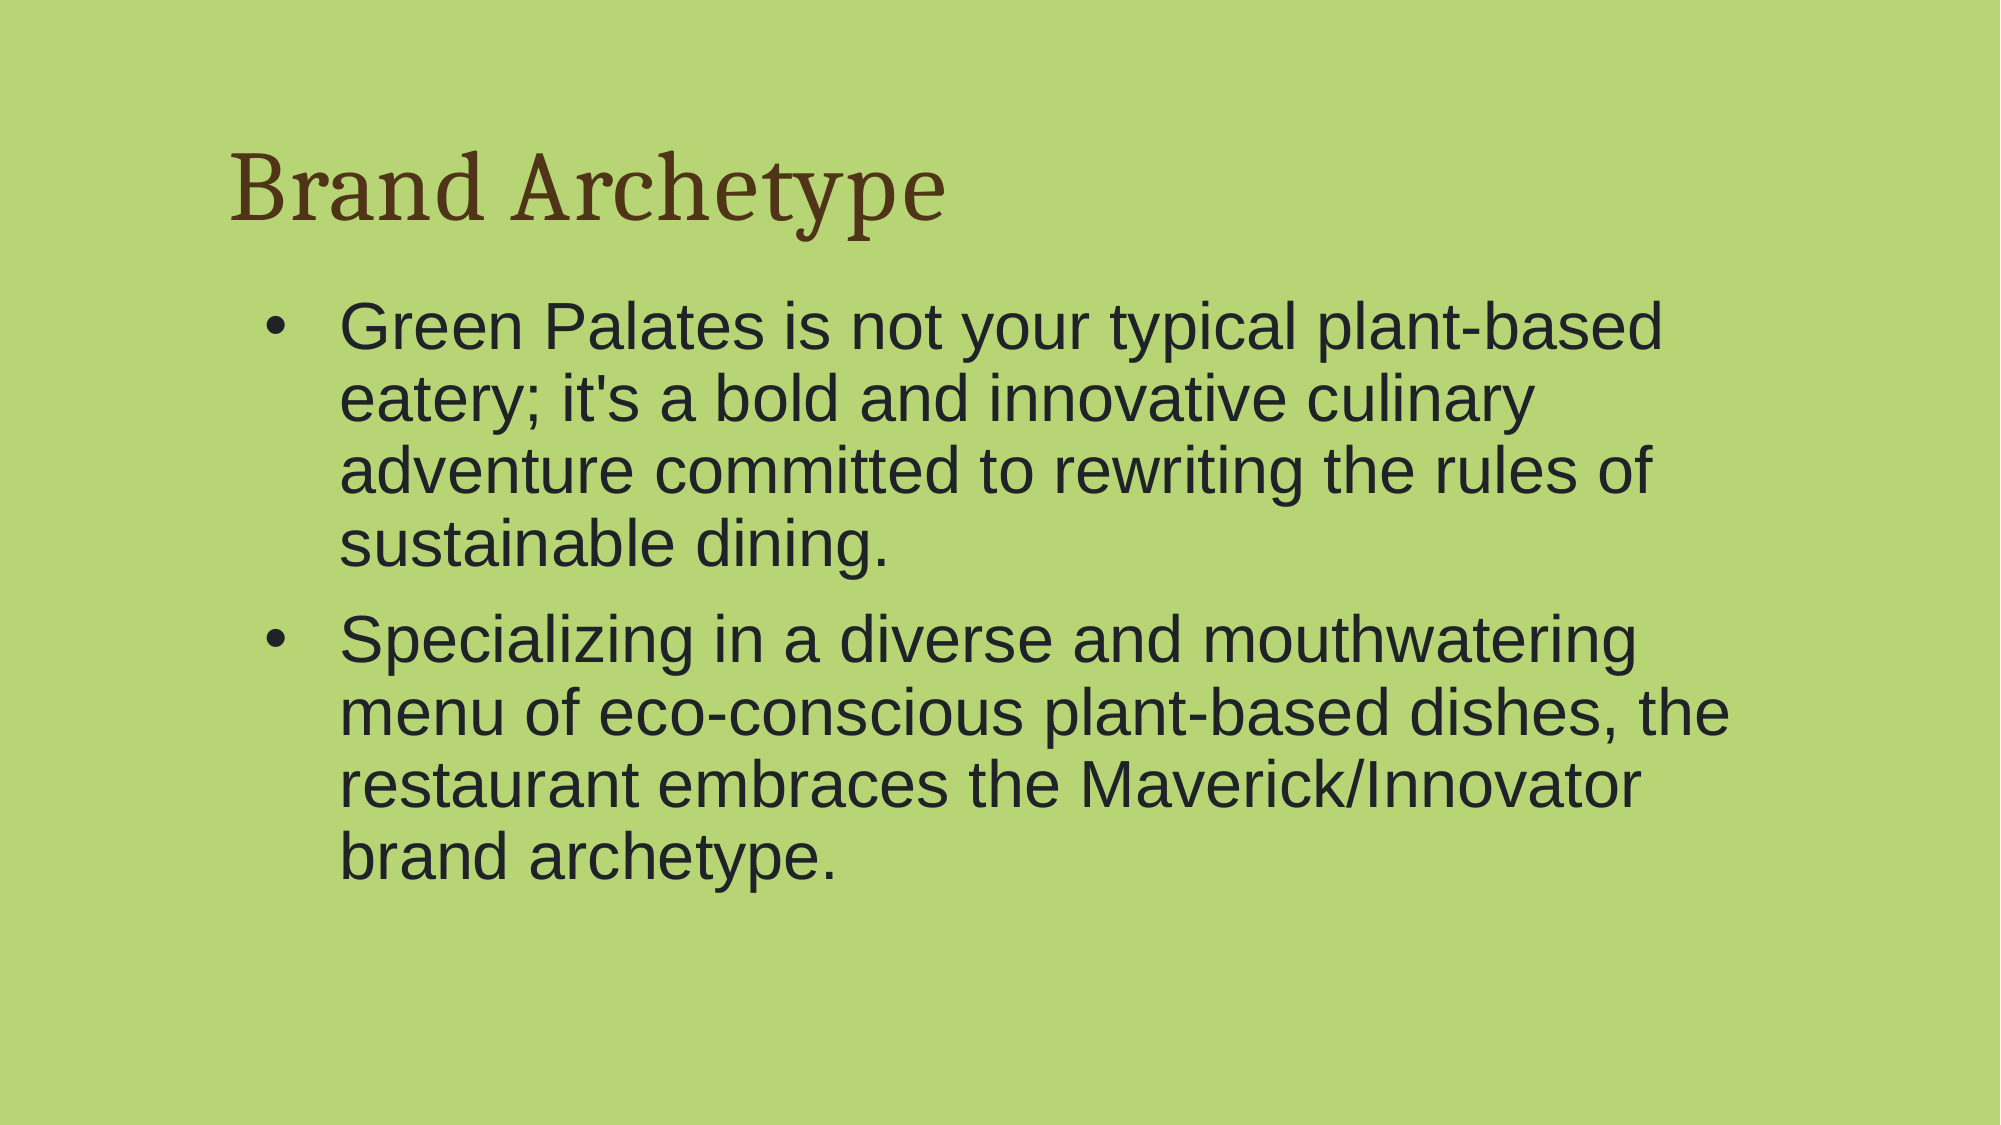

# Brand Archetype
Green Palates is not your typical plant-based eatery; it's a bold and innovative culinary adventure committed to rewriting the rules of sustainable dining.
Specializing in a diverse and mouthwatering menu of eco-conscious plant-based dishes, the restaurant embraces the Maverick/Innovator brand archetype.